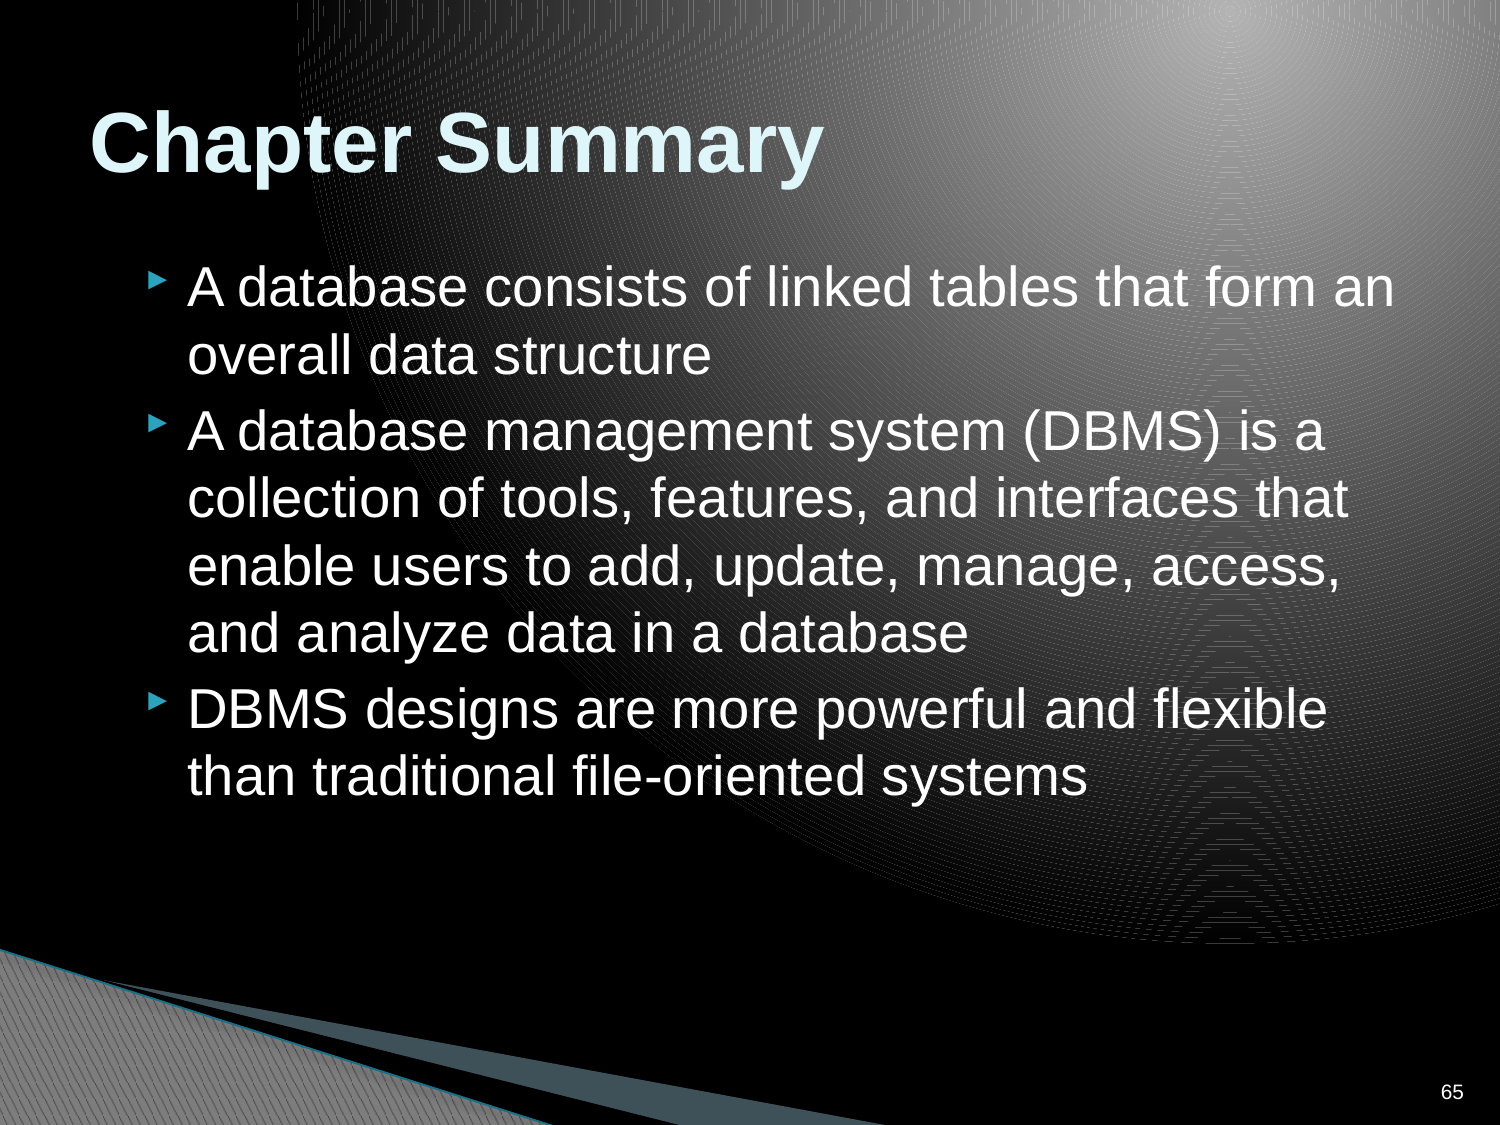

# Chapter Summary
A database consists of linked tables that form an overall data structure
A database management system (DBMS) is a collection of tools, features, and interfaces that enable users to add, update, manage, access, and analyze data in a database
DBMS designs are more powerful and flexible than traditional file-oriented systems
65